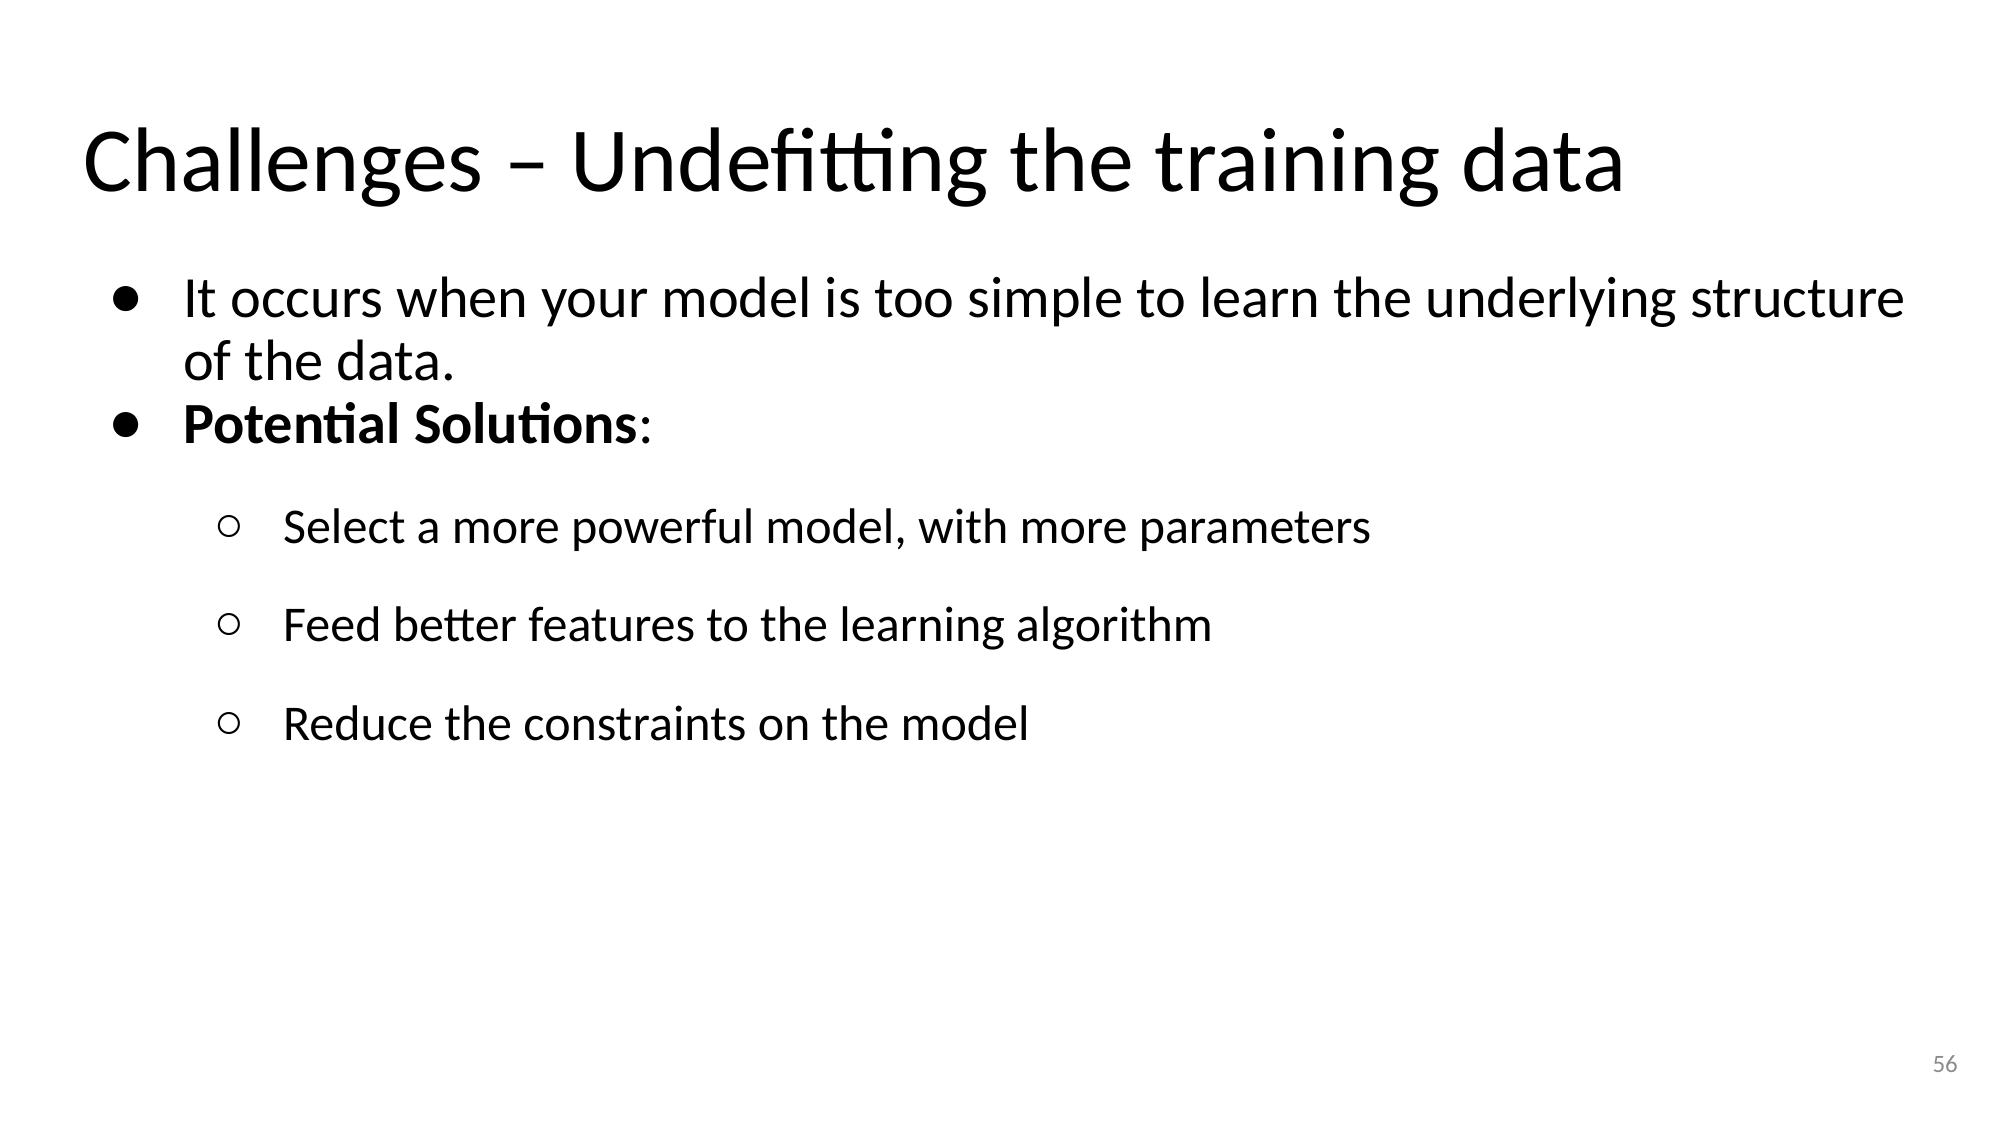

# Challenges – Undefitting the training data
It occurs when your model is too simple to learn the underlying structure of the data.
Potential Solutions:
Select a more powerful model, with more parameters
Feed better features to the learning algorithm
Reduce the constraints on the model
56